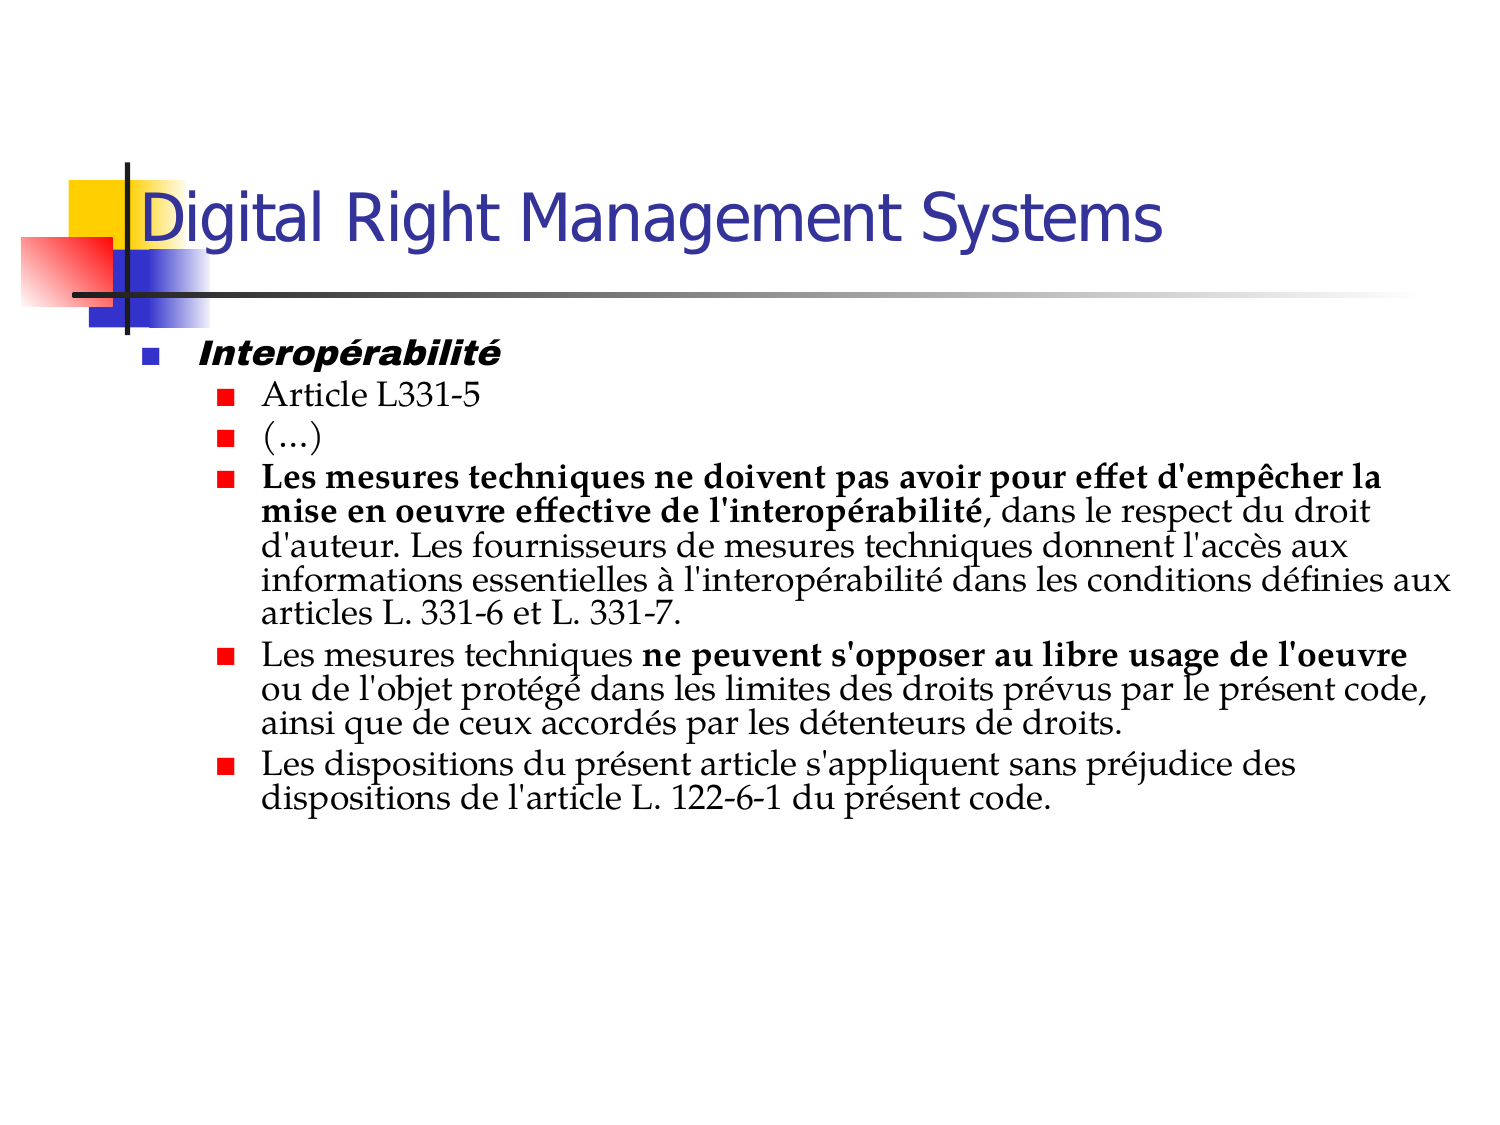

# Digital Right Management Systems
Interopérabilité
Article L331-5
(…)
Les mesures techniques ne doivent pas avoir pour effet d'empêcher la mise en oeuvre effective de l'interopérabilité, dans le respect du droit d'auteur. Les fournisseurs de mesures techniques donnent l'accès aux informations essentielles à l'interopérabilité dans les conditions définies aux articles L. 331-6 et L. 331-7.
Les mesures techniques ne peuvent s'opposer au libre usage de l'oeuvre ou de l'objet protégé dans les limites des droits prévus par le présent code, ainsi que de ceux accordés par les détenteurs de droits.
Les dispositions du présent article s'appliquent sans préjudice des dispositions de l'article L. 122-6-1 du présent code.